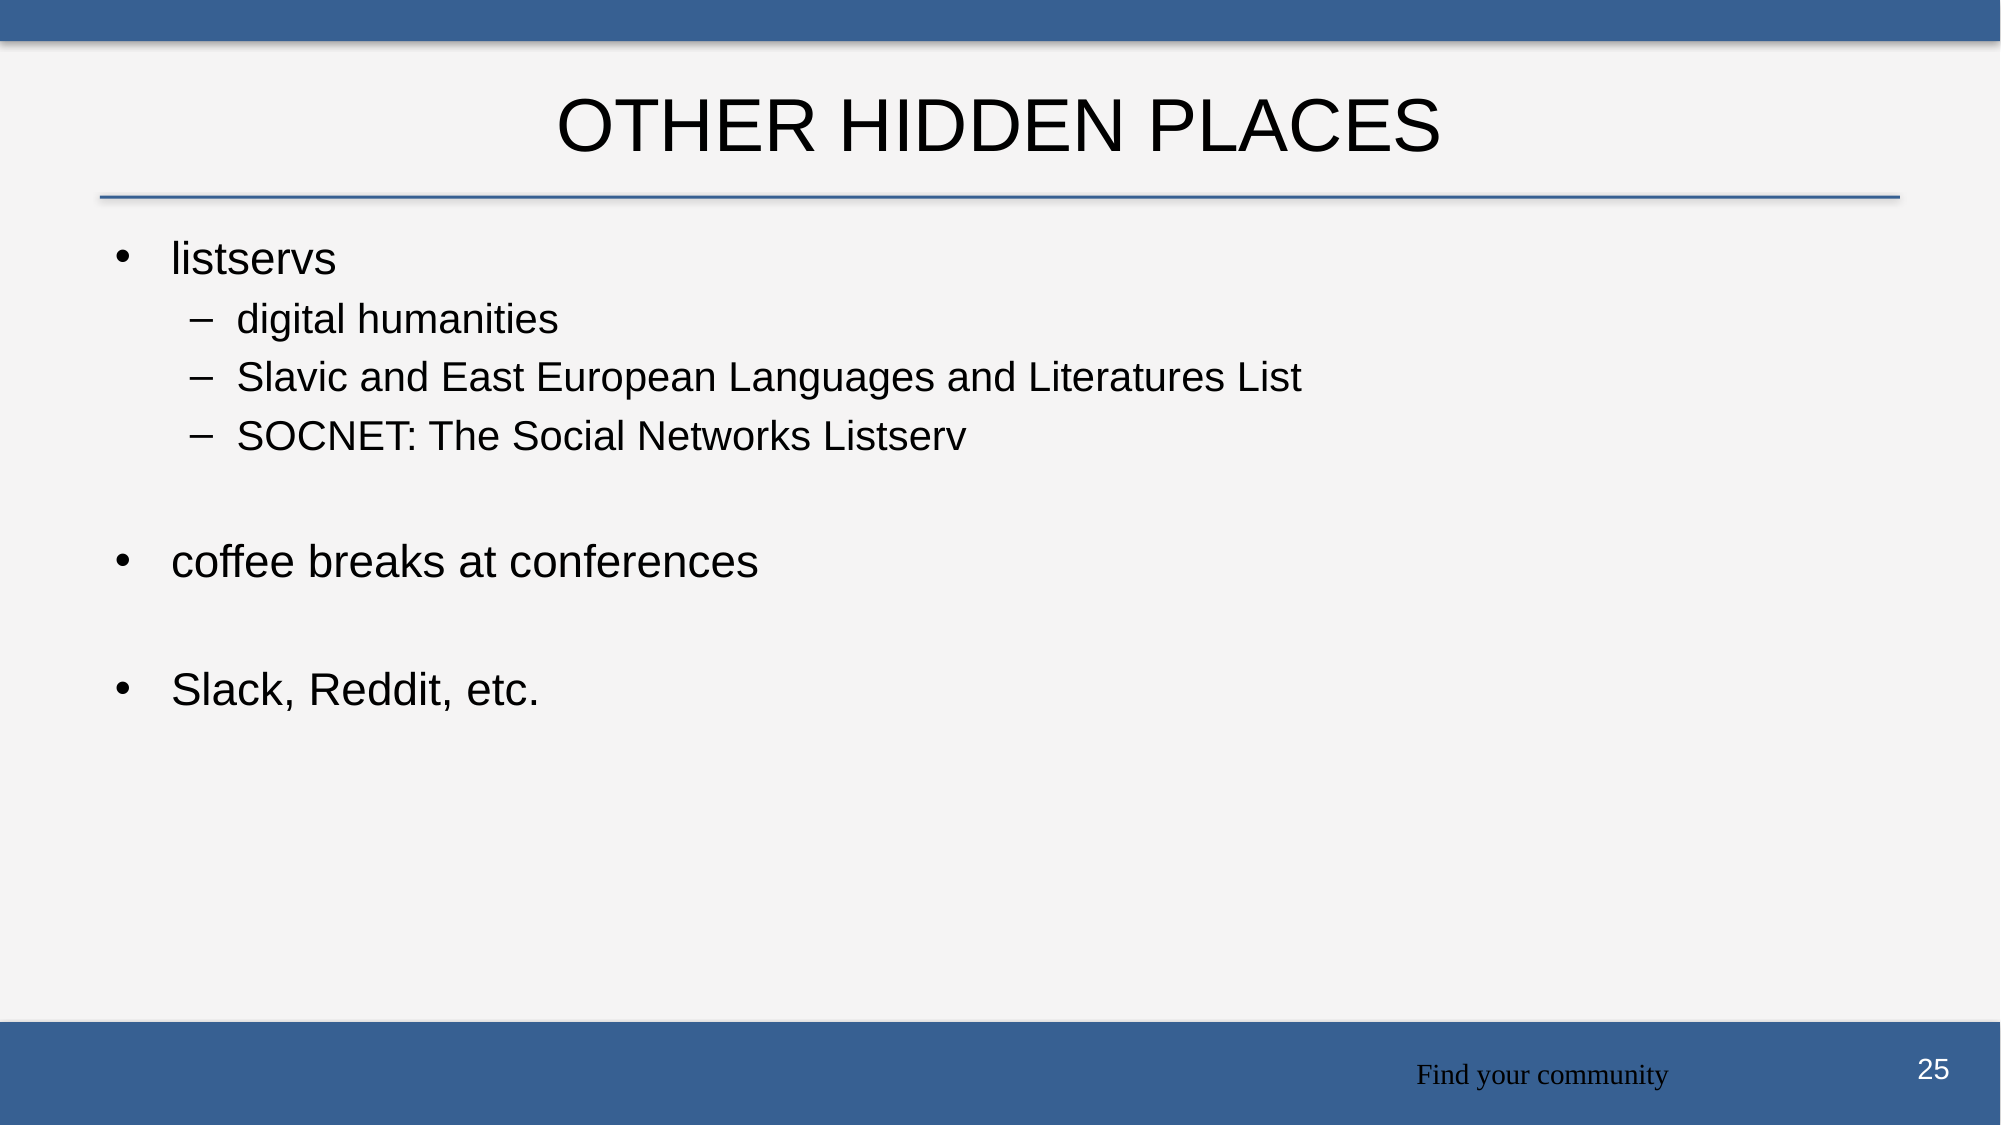

# Other Hidden Places
listservs
digital humanities
Slavic and East European Languages and Literatures List
SOCNET: The Social Networks Listserv

coffee breaks at conferences

Slack, Reddit, etc.
Find your community
25